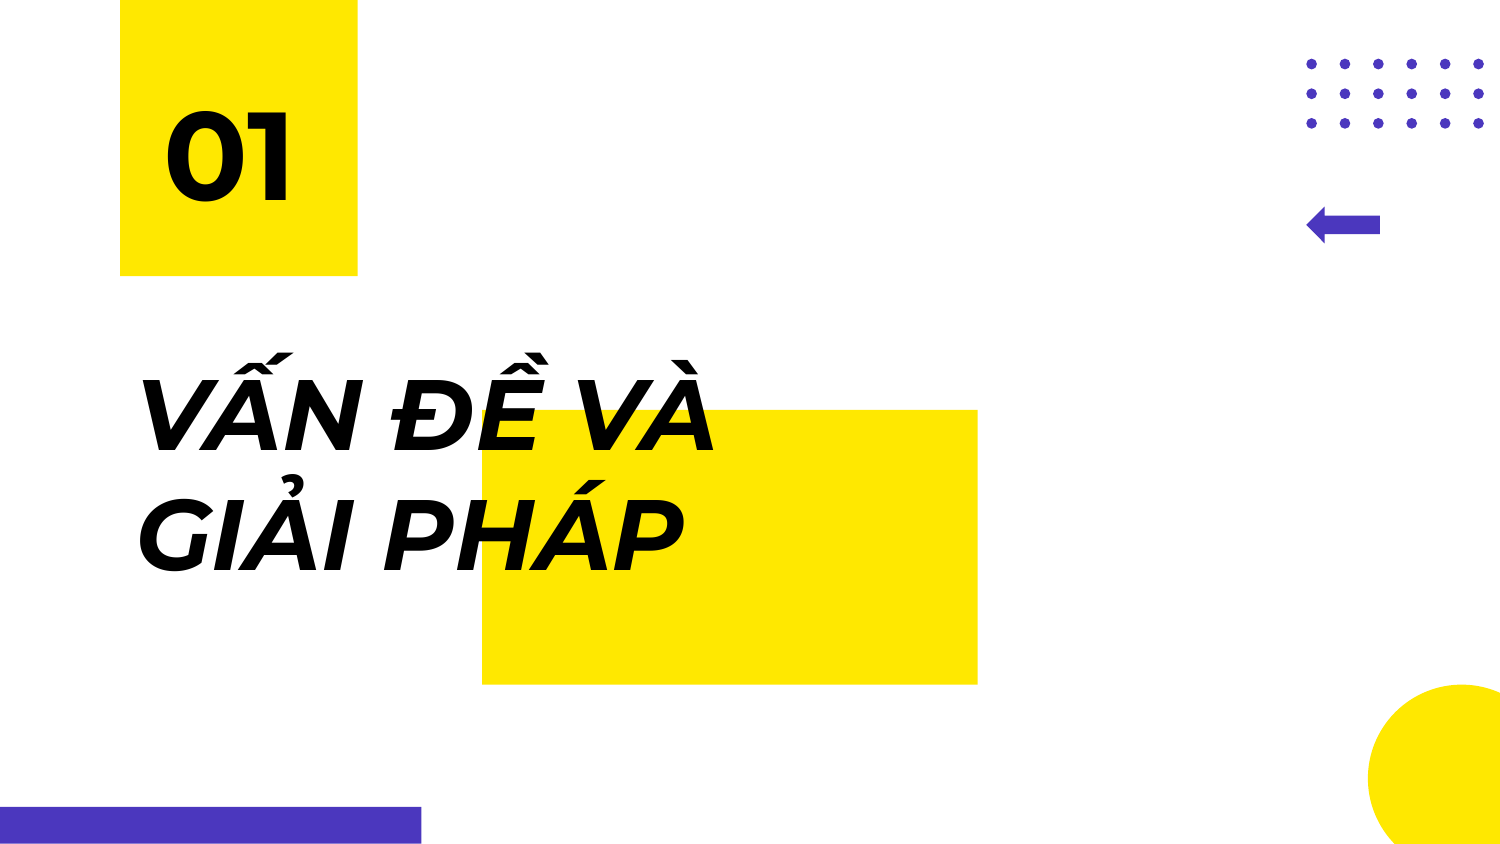

01

# VẤN ĐỀ VÀ GIẢI PHÁP